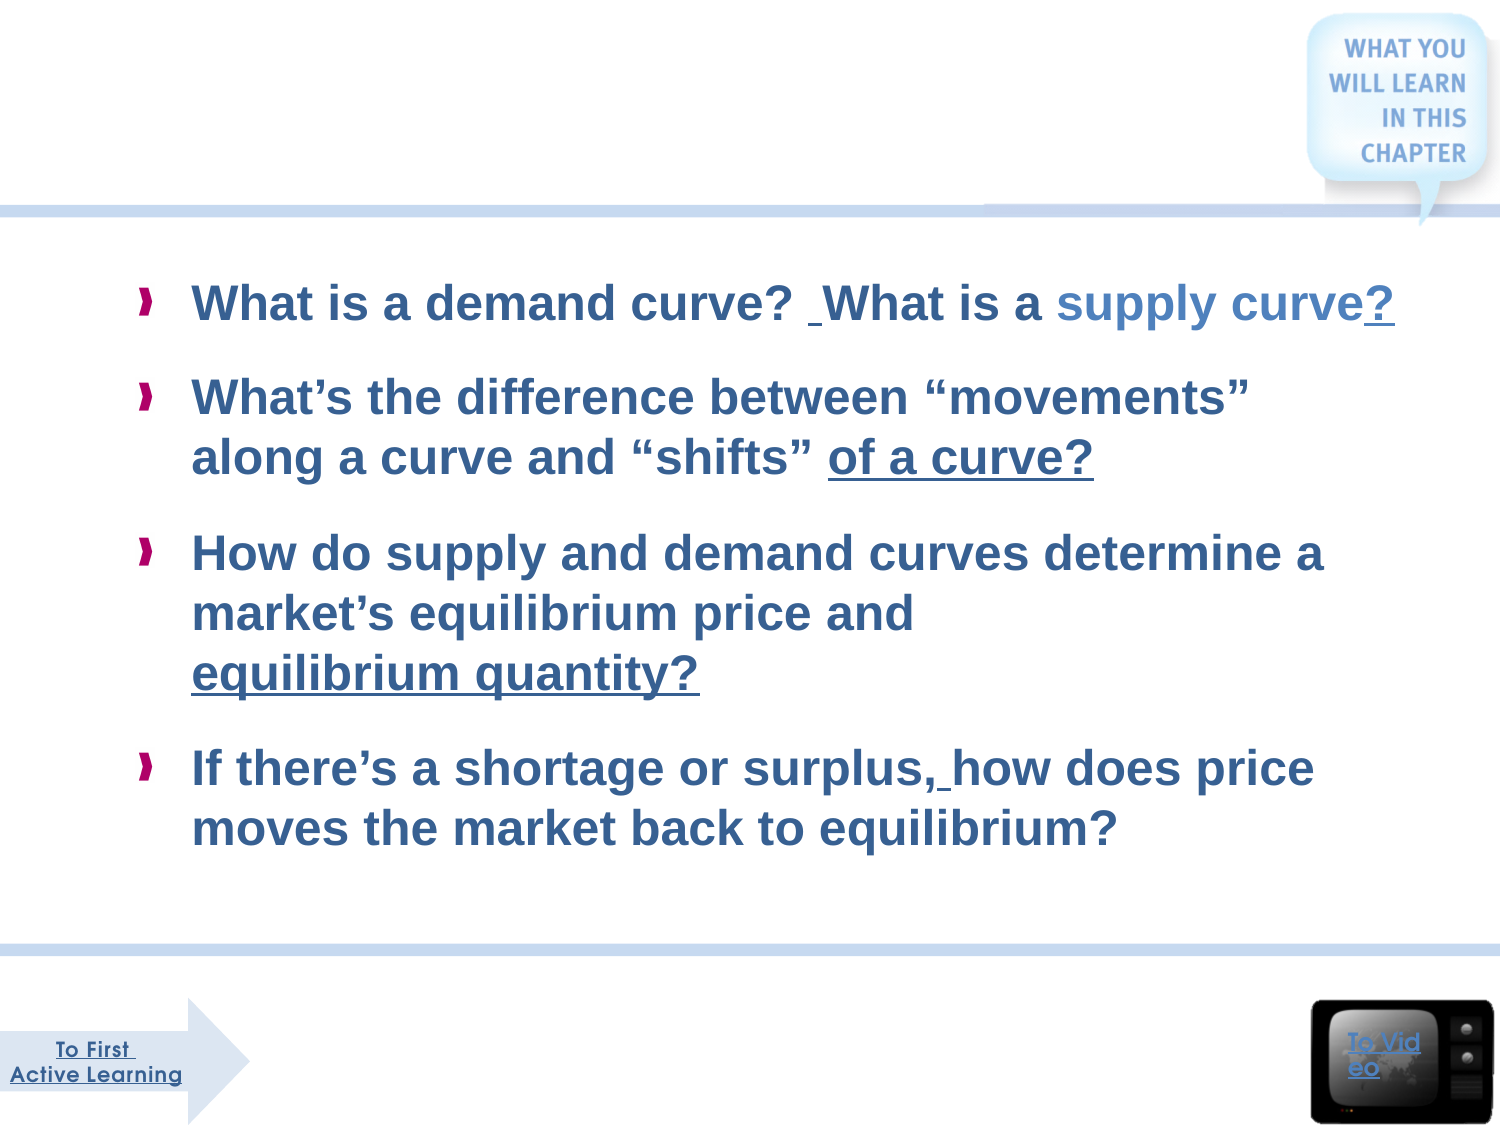

What is a demand curve?  What is a supply curve?
What’s the difference between “movements” along a curve and “shifts” of a curve?
How do supply and demand curves determine a market’s equilibrium price and equilibrium quantity?
If there’s a shortage or surplus, how does price moves the market back to equilibrium?

To Video
To First
Active Learning